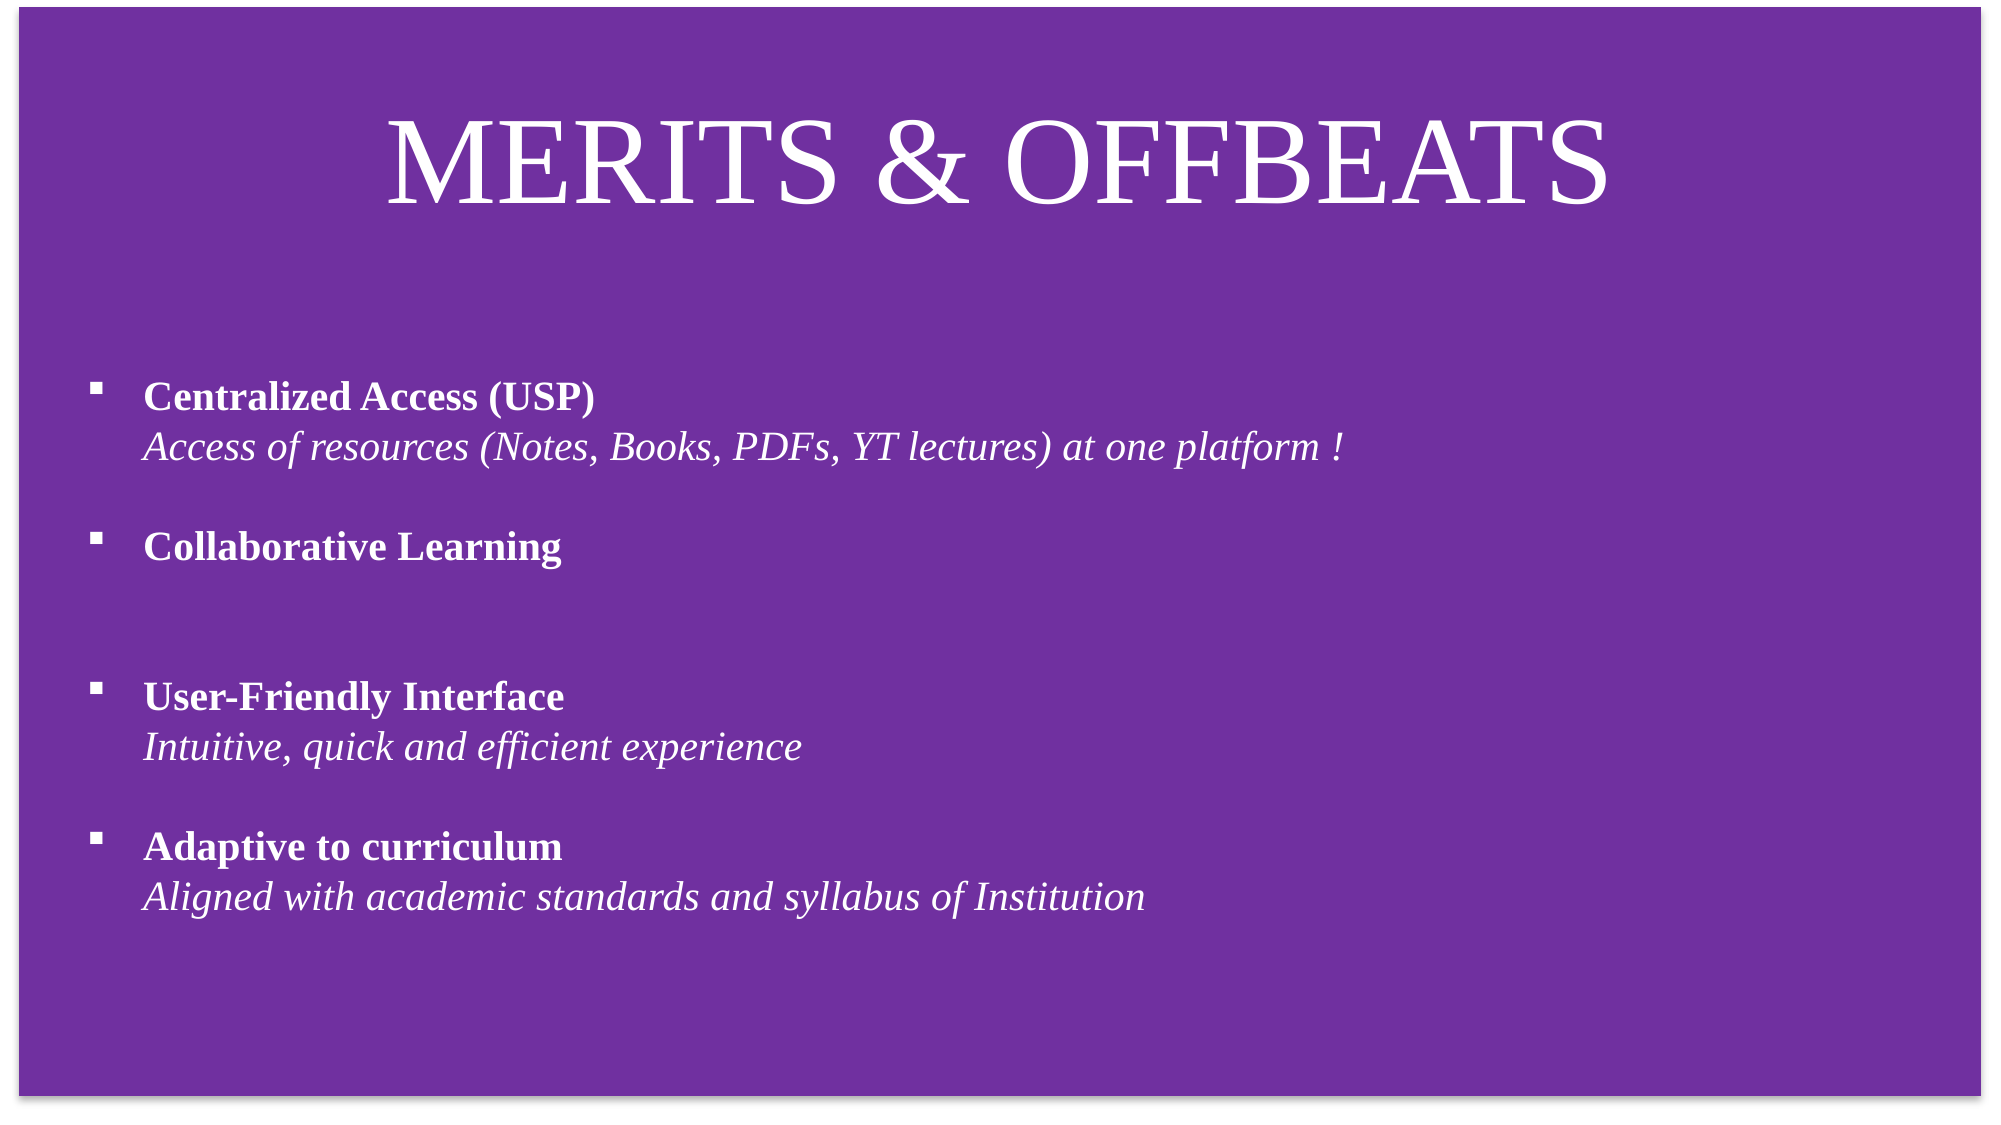

MERITS & OFFBEATS

Centralized Access (USP)
Access of resources (Notes, Books, PDFs, YT lectures) at one platform !
Collaborative Learning
User-Friendly Interface
Intuitive, quick and efficient experience
Adaptive to curriculum
Aligned with academic standards and syllabus of Institution